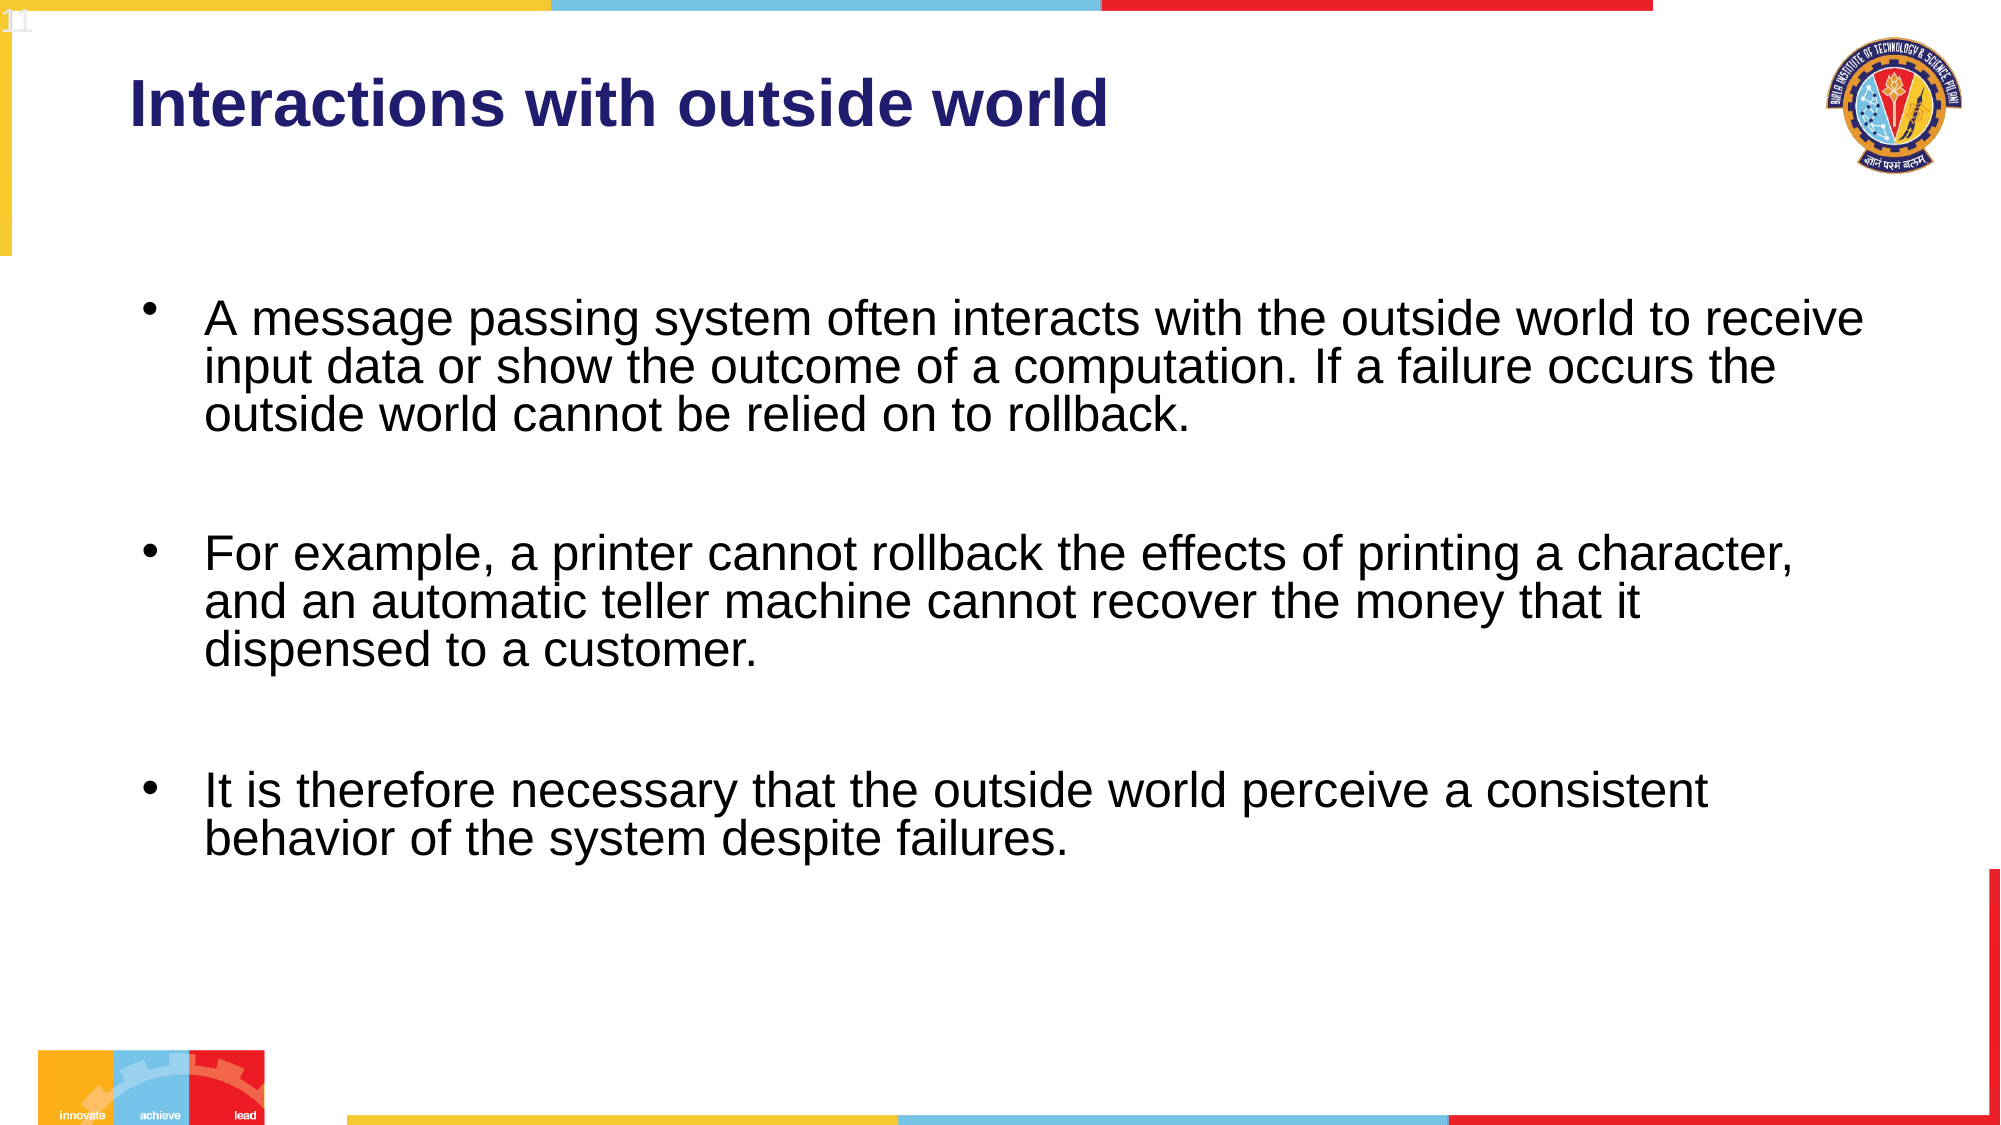

11
# Interactions with outside world
A message passing system often interacts with the outside world to receive input data or show the outcome of a computation. If a failure occurs the outside world cannot be relied on to rollback.

For example, a printer cannot rollback the effects of printing a character, and an automatic teller machine cannot recover the money that it dispensed to a customer.

It is therefore necessary that the outside world perceive a consistent behavior of the system despite failures.